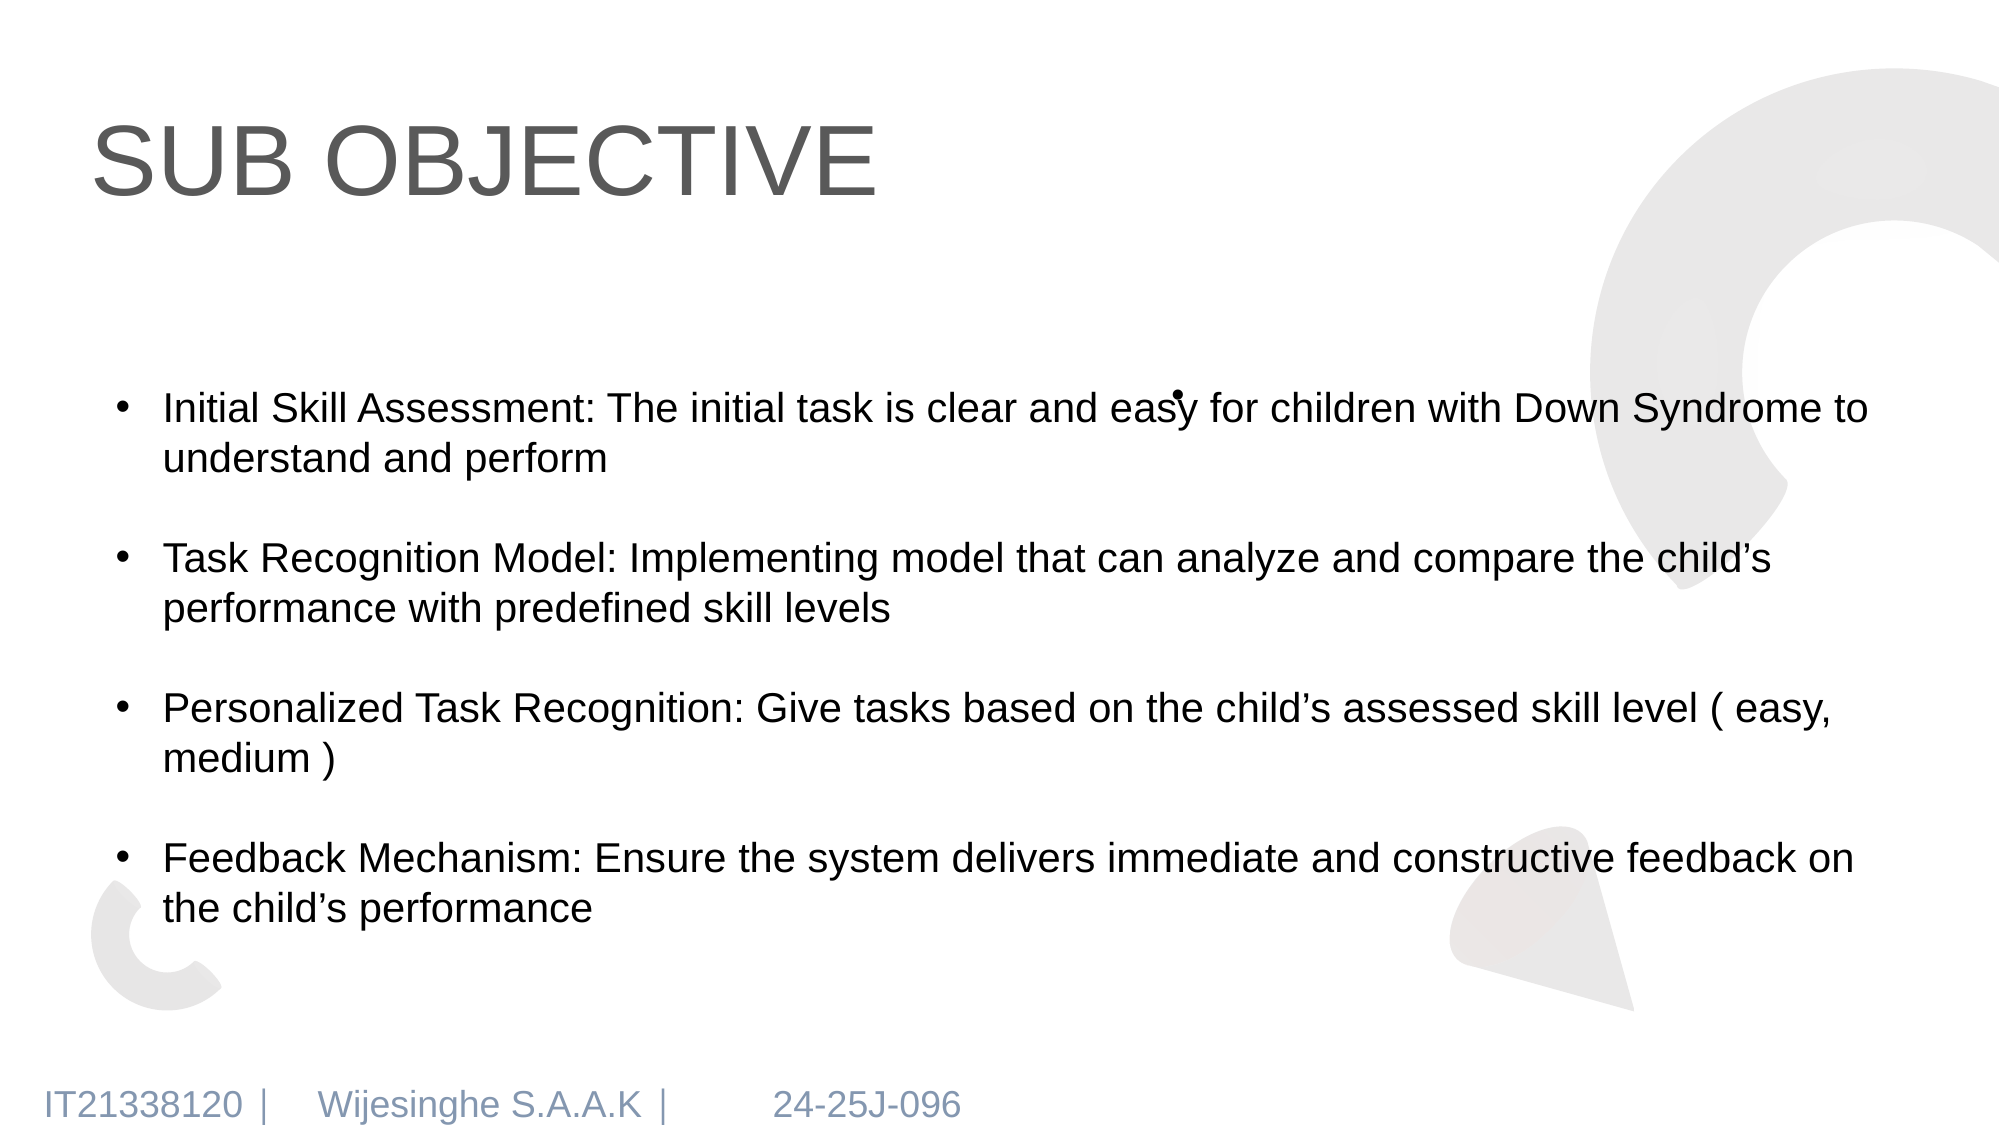

# SUB OBJECTIVE

Initial Skill Assessment: The initial task is clear and easy for children with Down Syndrome to understand and perform

Task Recognition Model: Implementing model that can analyze and compare the child’s performance with predefined skill levels

Personalized Task Recognition: Give tasks based on the child’s assessed skill level ( easy, medium )

Feedback Mechanism: Ensure the system delivers immediate and constructive feedback on the child’s performance

IT21338120 |
Wijesinghe S.A.A.K |
24-25J-096